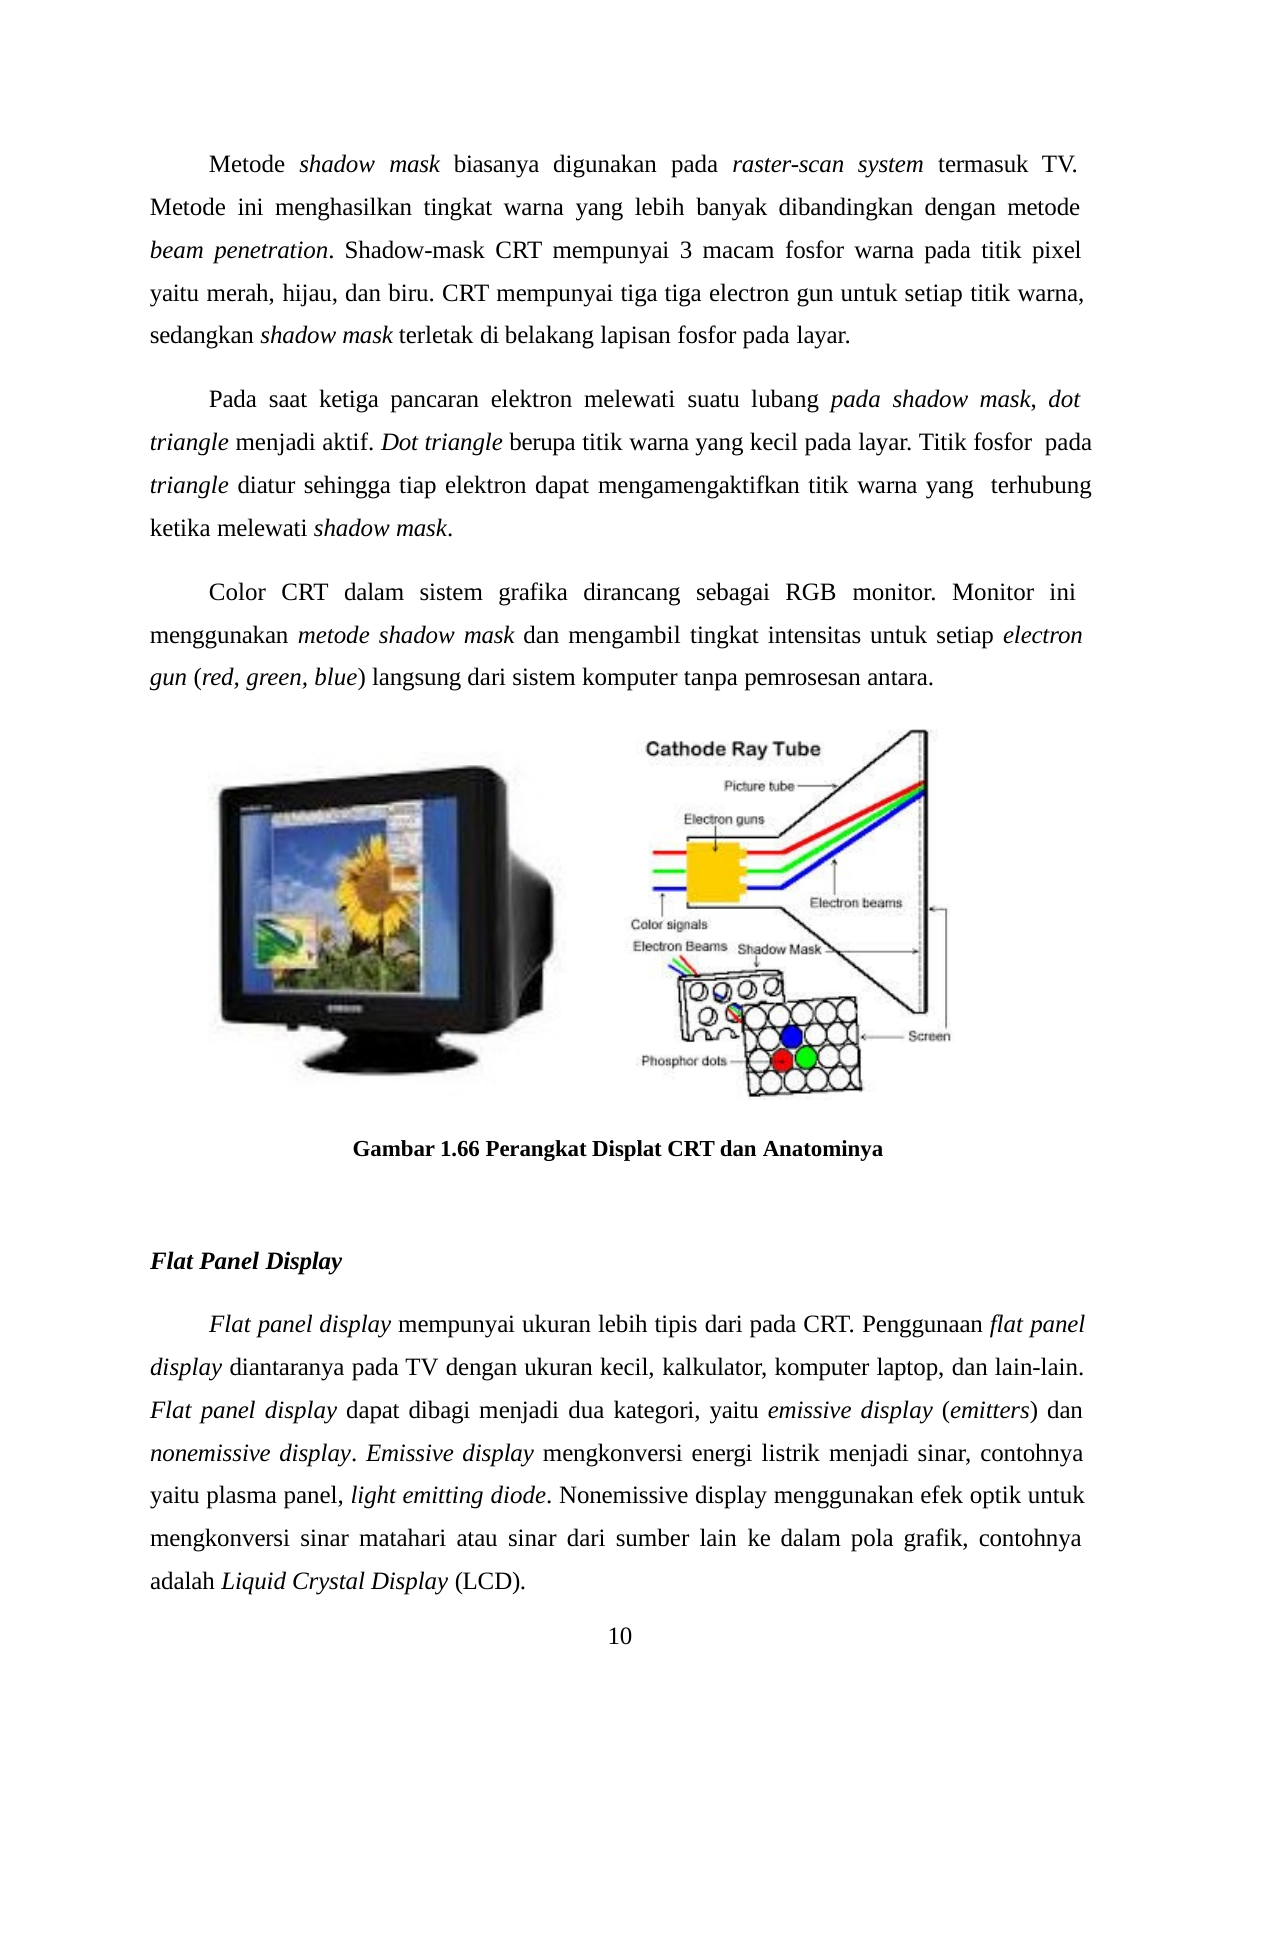

Metode shadow mask biasanya digunakan pada raster-scan system termasuk TV.  Metode ini menghasilkan tingkat warna yang lebih banyak dibandingkan dengan metode  beam penetration. Shadow-mask CRT mempunyai 3 macam fosfor warna pada titik pixel  yaitu merah, hijau, dan biru. CRT mempunyai tiga tiga electron gun untuk setiap titik warna,  sedangkan shadow mask terletak di belakang lapisan fosfor pada layar.
Pada saat ketiga pancaran elektron melewati suatu lubang pada shadow mask, dot  triangle menjadi aktif. Dot triangle berupa titik warna yang kecil pada layar. Titik fosfor  pada triangle diatur sehingga tiap elektron dapat mengamengaktifkan titik warna yang  terhubung ketika melewati shadow mask.
Color CRT dalam sistem grafika dirancang sebagai RGB monitor. Monitor ini  menggunakan metode shadow mask dan mengambil tingkat intensitas untuk setiap electron  gun (red, green, blue) langsung dari sistem komputer tanpa pemrosesan antara.

Gambar 1.66 Perangkat Displat CRT dan Anatominya
Flat Panel Display
Flat panel display mempunyai ukuran lebih tipis dari pada CRT. Penggunaan flat panel  display diantaranya pada TV dengan ukuran kecil, kalkulator, komputer laptop, dan lain-lain.  Flat panel display dapat dibagi menjadi dua kategori, yaitu emissive display (emitters) dan  nonemissive display. Emissive display mengkonversi energi listrik menjadi sinar, contohnya  yaitu plasma panel, light emitting diode. Nonemissive display menggunakan efek optik untuk  mengkonversi sinar matahari atau sinar dari sumber lain ke dalam pola grafik, contohnya  adalah Liquid Crystal Display (LCD).
10